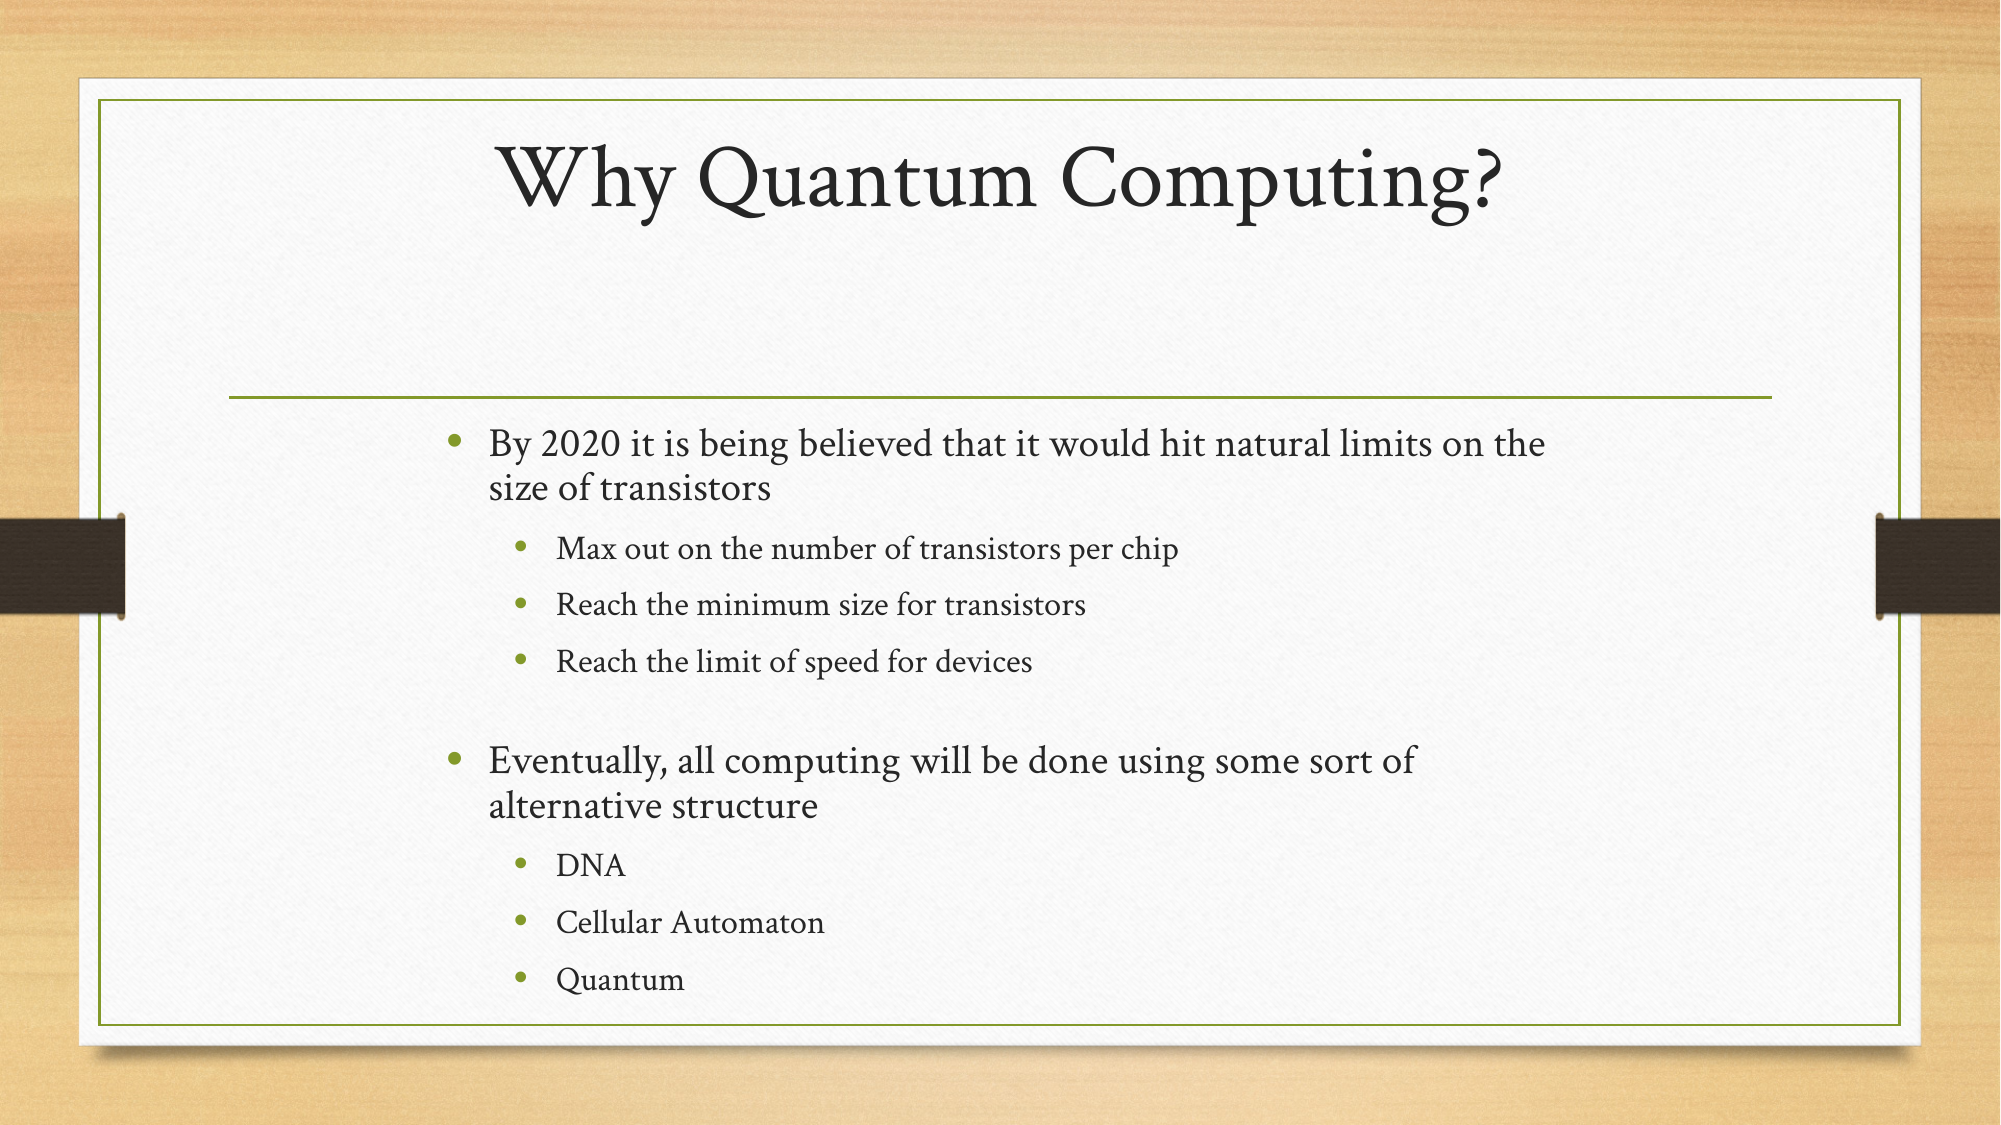

# Why Quantum Computing?
By 2020 it is being believed that it would hit natural limits on the size of transistors
Max out on the number of transistors per chip
Reach the minimum size for transistors
Reach the limit of speed for devices
Eventually, all computing will be done using some sort of alternative structure
DNA
Cellular Automaton
Quantum